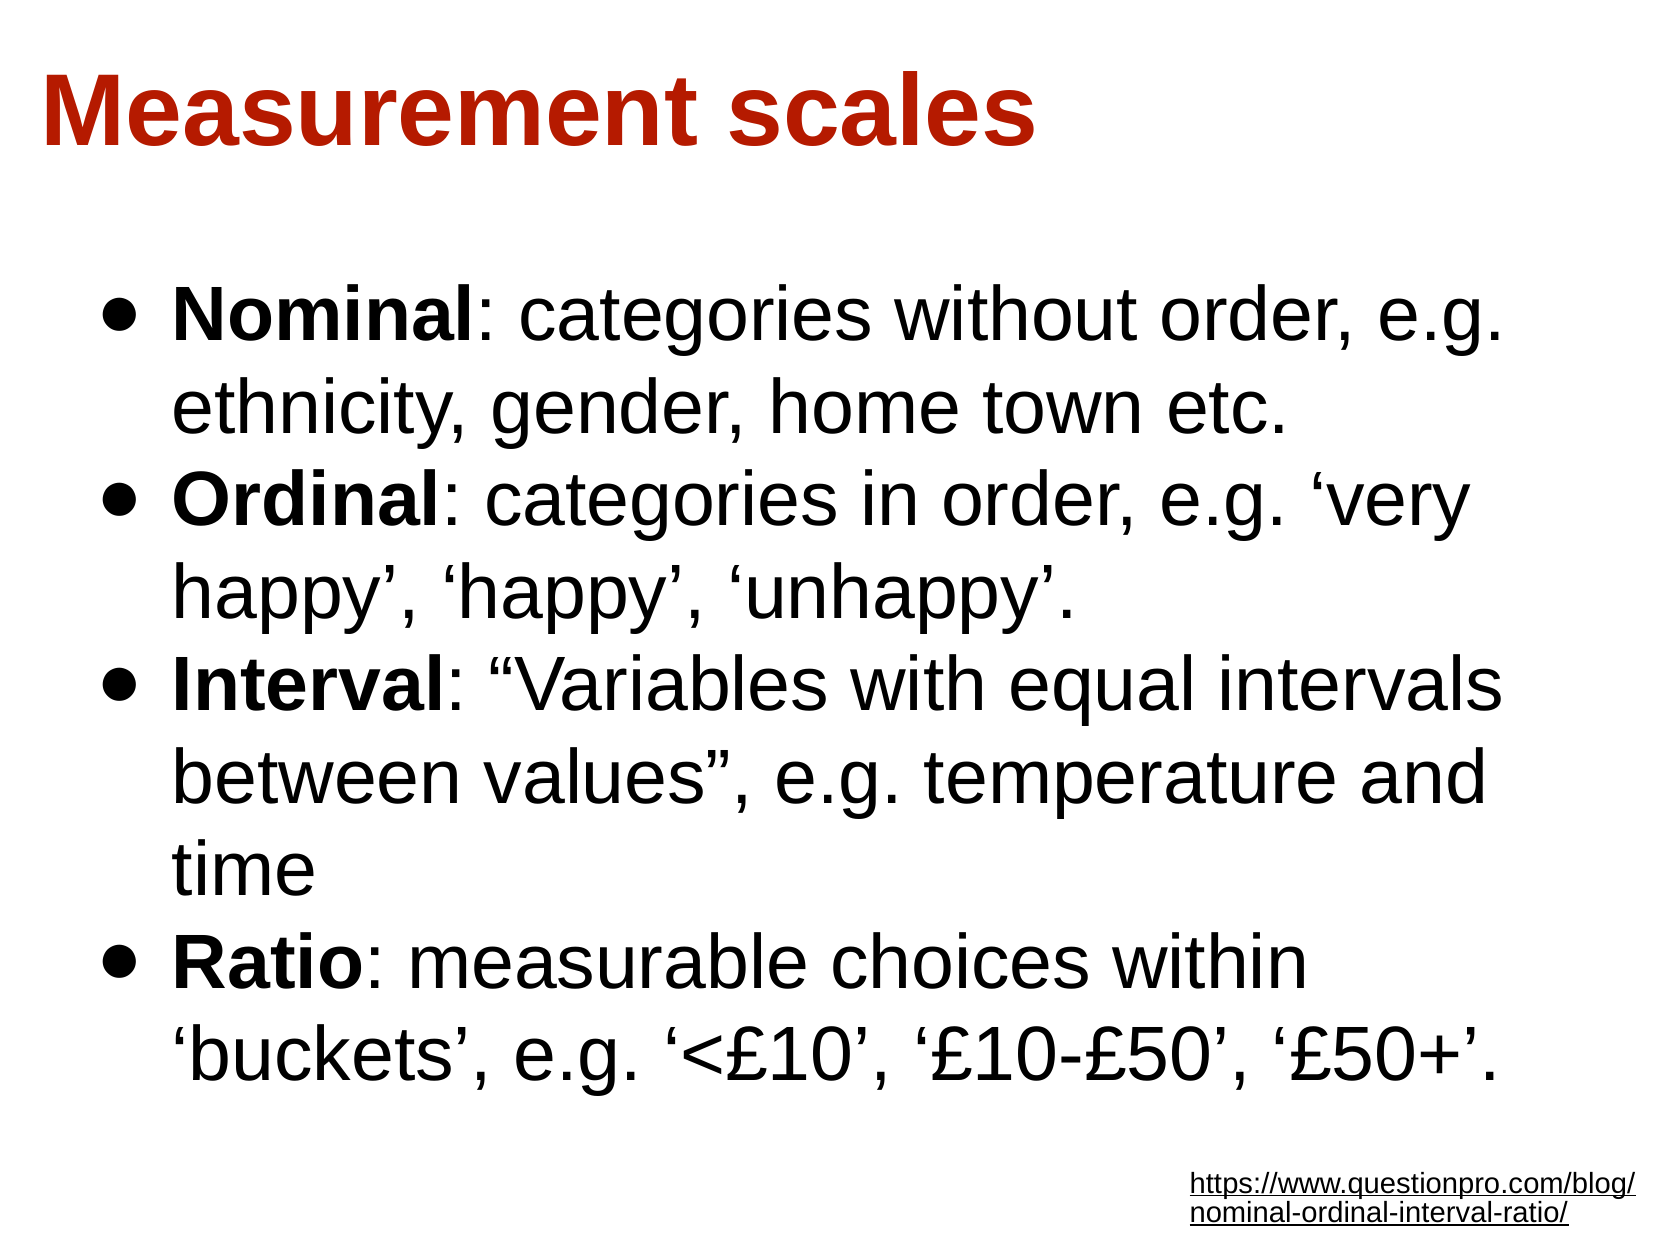

Measurement scales
Nominal: categories without order, e.g. ethnicity, gender, home town etc.
Ordinal: categories in order, e.g. ‘very happy’, ‘happy’, ‘unhappy’.
Interval: “Variables with equal intervals between values”, e.g. temperature and time
Ratio: measurable choices within ‘buckets’, e.g. ‘<£10’, ‘£10-£50’, ‘£50+’.
https://www.questionpro.com/blog/nominal-ordinal-interval-ratio/